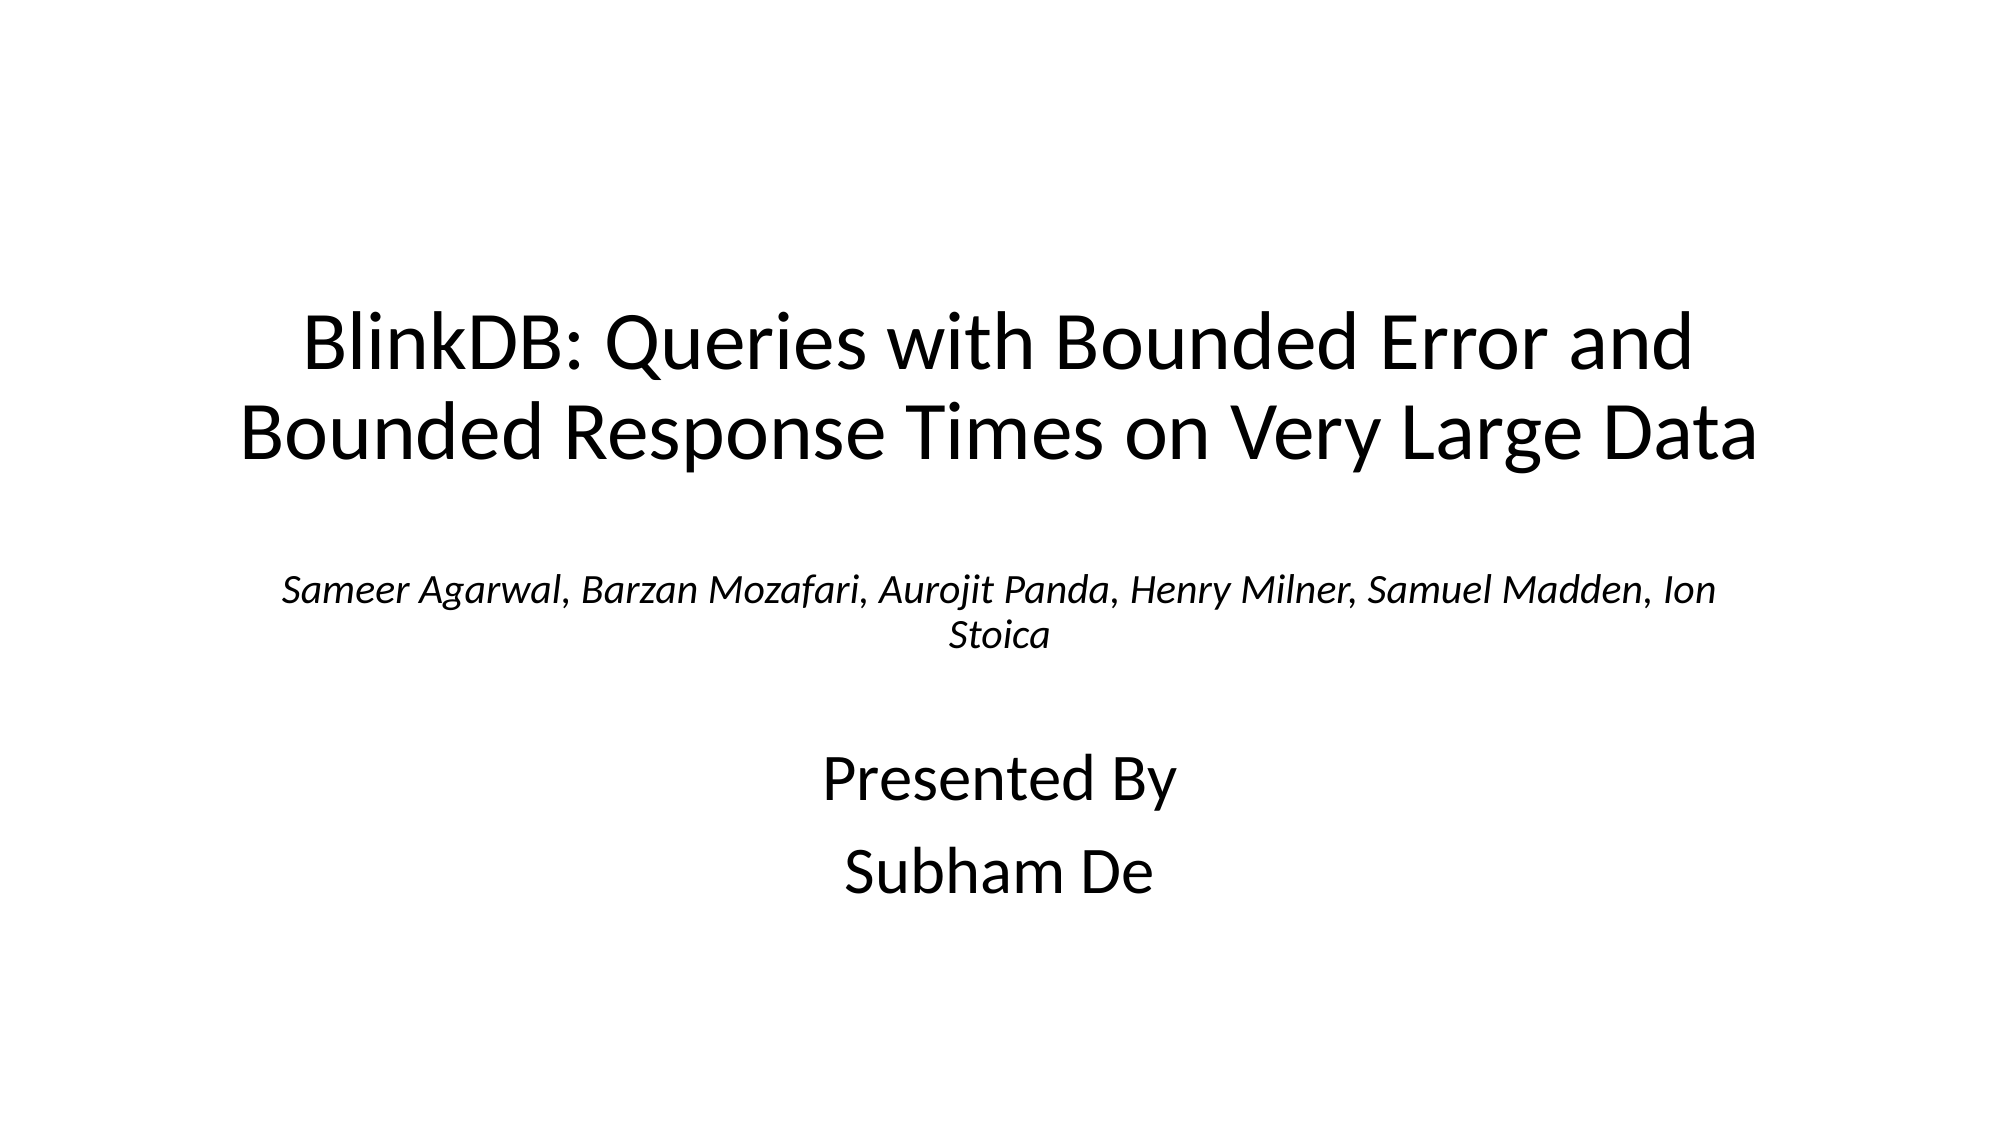

# BlinkDB: Queries with Bounded Error and Bounded Response Times on Very Large Data Sameer Agarwal, Barzan Mozafari, Aurojit Panda, Henry Milner, Samuel Madden, Ion Stoica
Presented By
Subham De